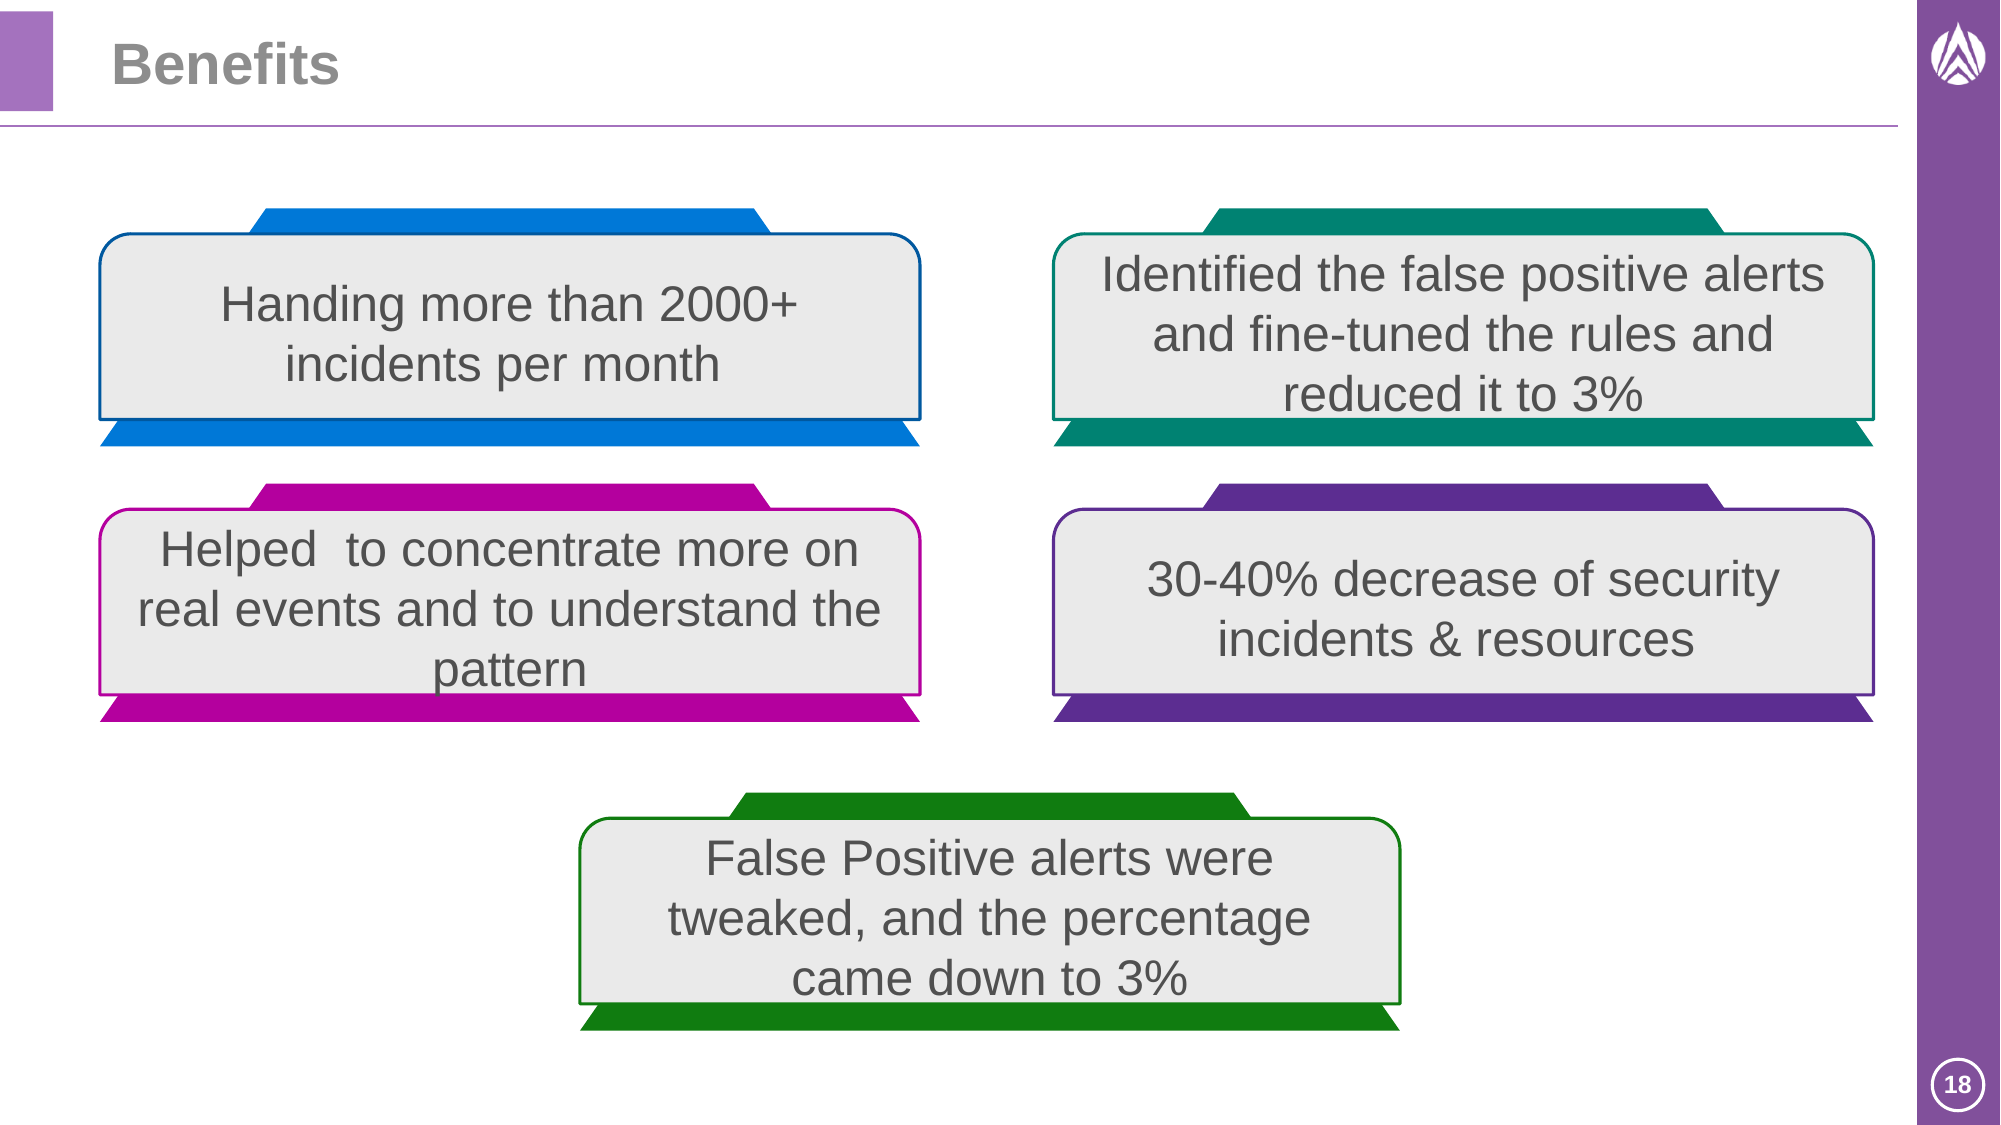

# Benefits

Handing more than 2000+ incidents per month
Identified the false positive alerts and fine-tuned the rules and reduced it to 3%

Helped  to concentrate more on real events and to understand the pattern
30-40% decrease of security incidents & resources

False Positive alerts were tweaked, and the percentage came down to 3%